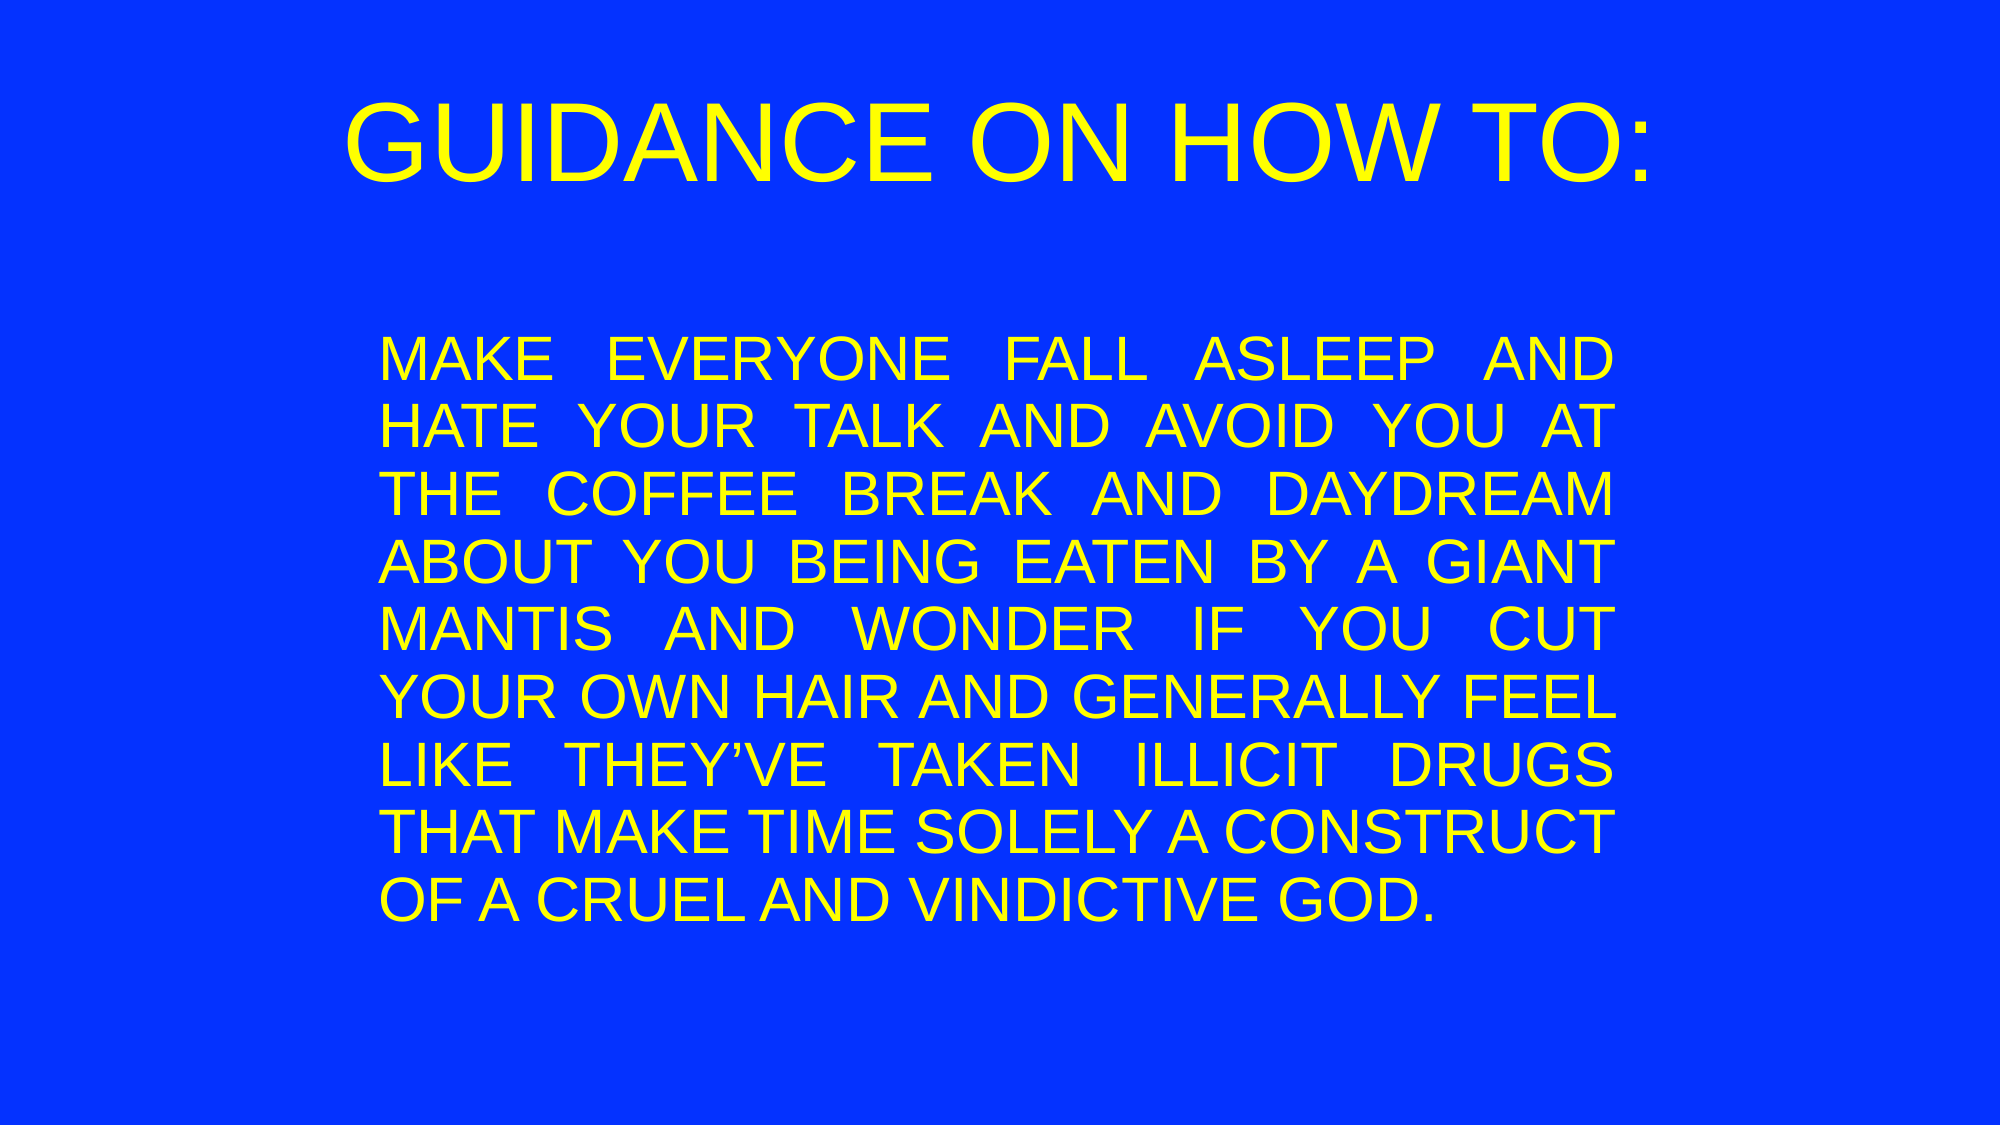

GUIDANCE ON HOW TO:
MAKE EVERYONE FALL ASLEEP AND HATE YOUR TALK AND AVOID YOU AT THE COFFEE BREAK AND DAYDREAM ABOUT YOU BEING EATEN BY A GIANT MANTIS AND WONDER IF YOU CUT YOUR OWN HAIR AND GENERALLY FEEL LIKE THEY’VE TAKEN ILLICIT DRUGS THAT MAKE TIME SOLELY A CONSTRUCT OF A CRUEL AND VINDICTIVE GOD.